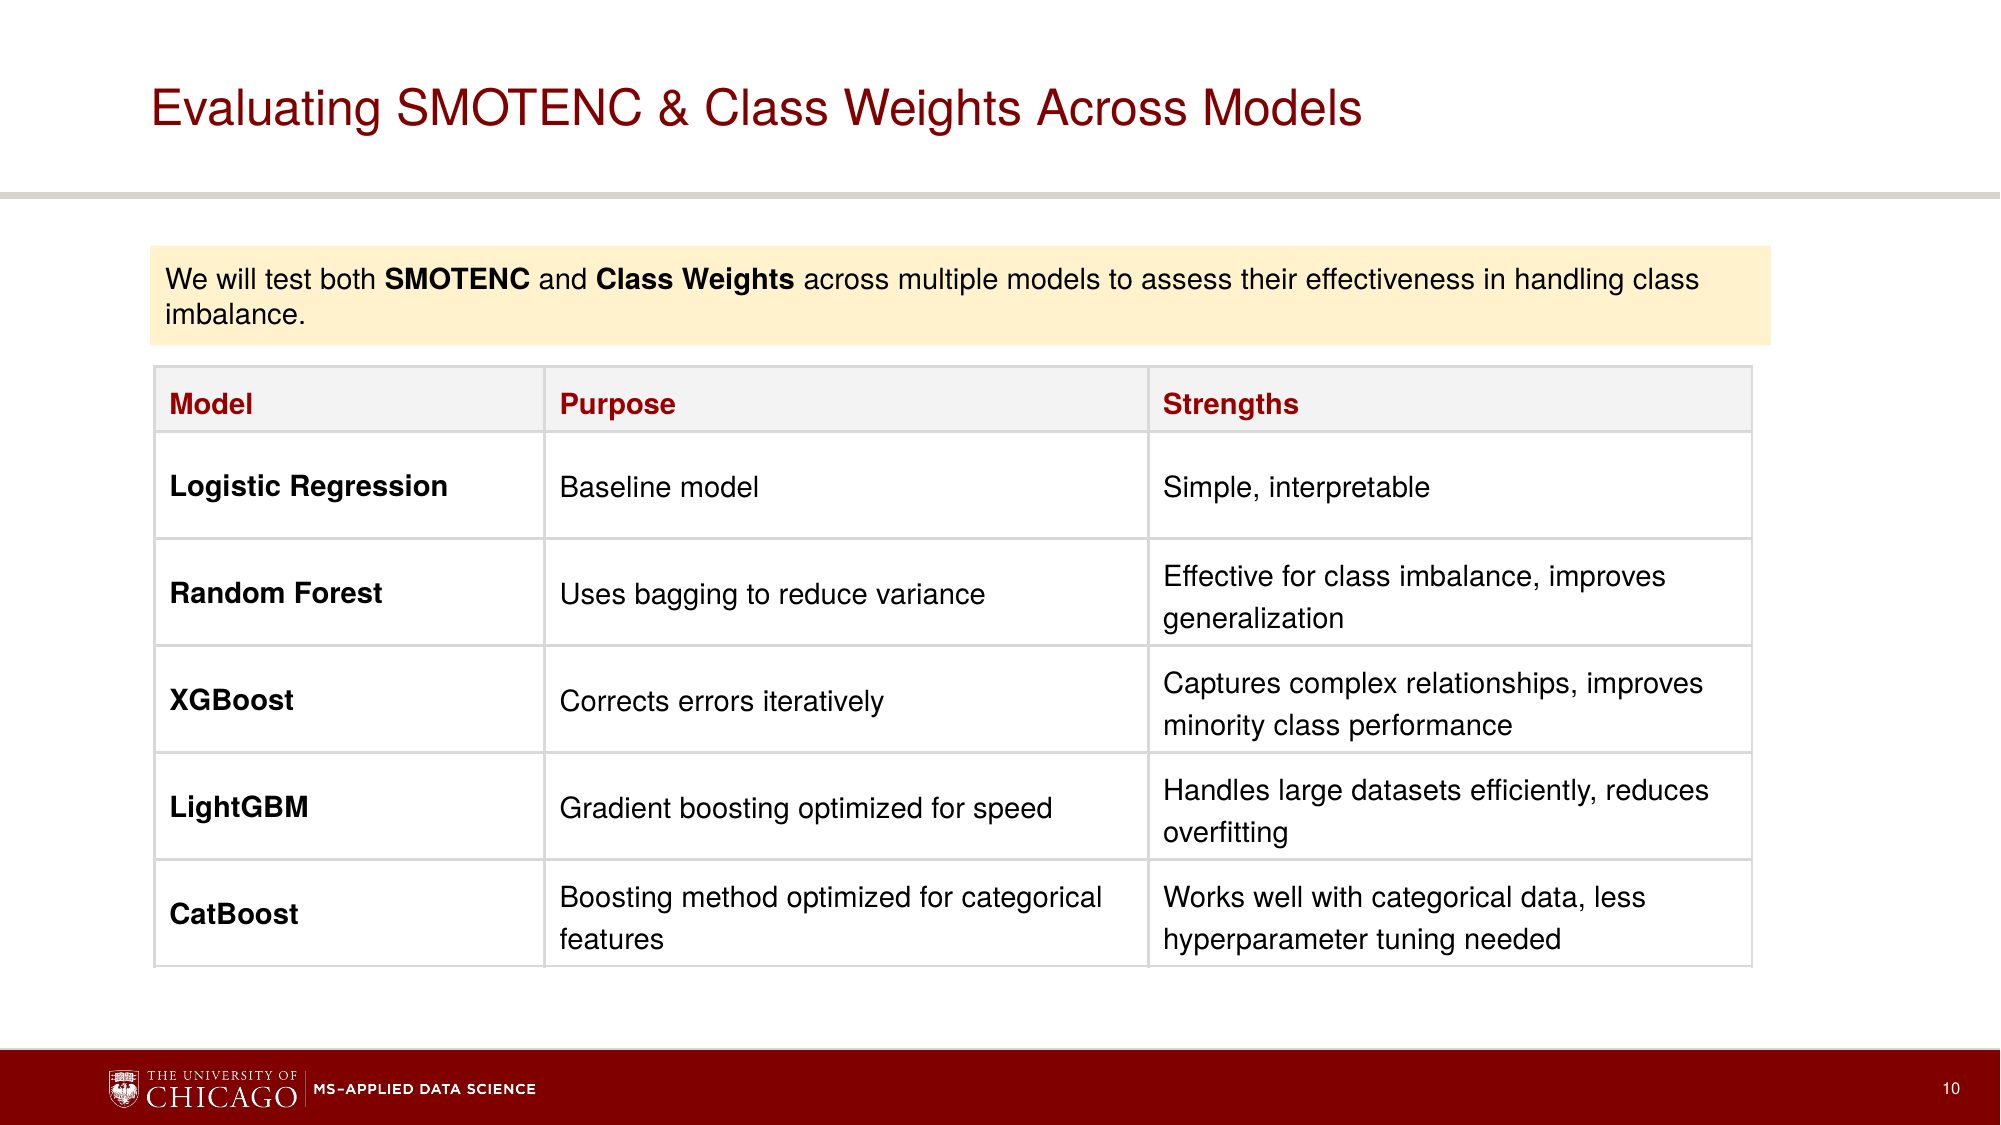

# Evaluating SMOTENC & Class Weights Across Models
We will test both SMOTENC and Class Weights across multiple models to assess their effectiveness in handling class imbalance.
| Model | Purpose | Strengths |
| --- | --- | --- |
| Logistic Regression | Baseline model | Simple, interpretable |
| Random Forest | Uses bagging to reduce variance | Effective for class imbalance, improves generalization |
| XGBoost | Corrects errors iteratively | Captures complex relationships, improves minority class performance |
| LightGBM | Gradient boosting optimized for speed | Handles large datasets efficiently, reduces overfitting |
| CatBoost | Boosting method optimized for categorical features | Works well with categorical data, less hyperparameter tuning needed |
10